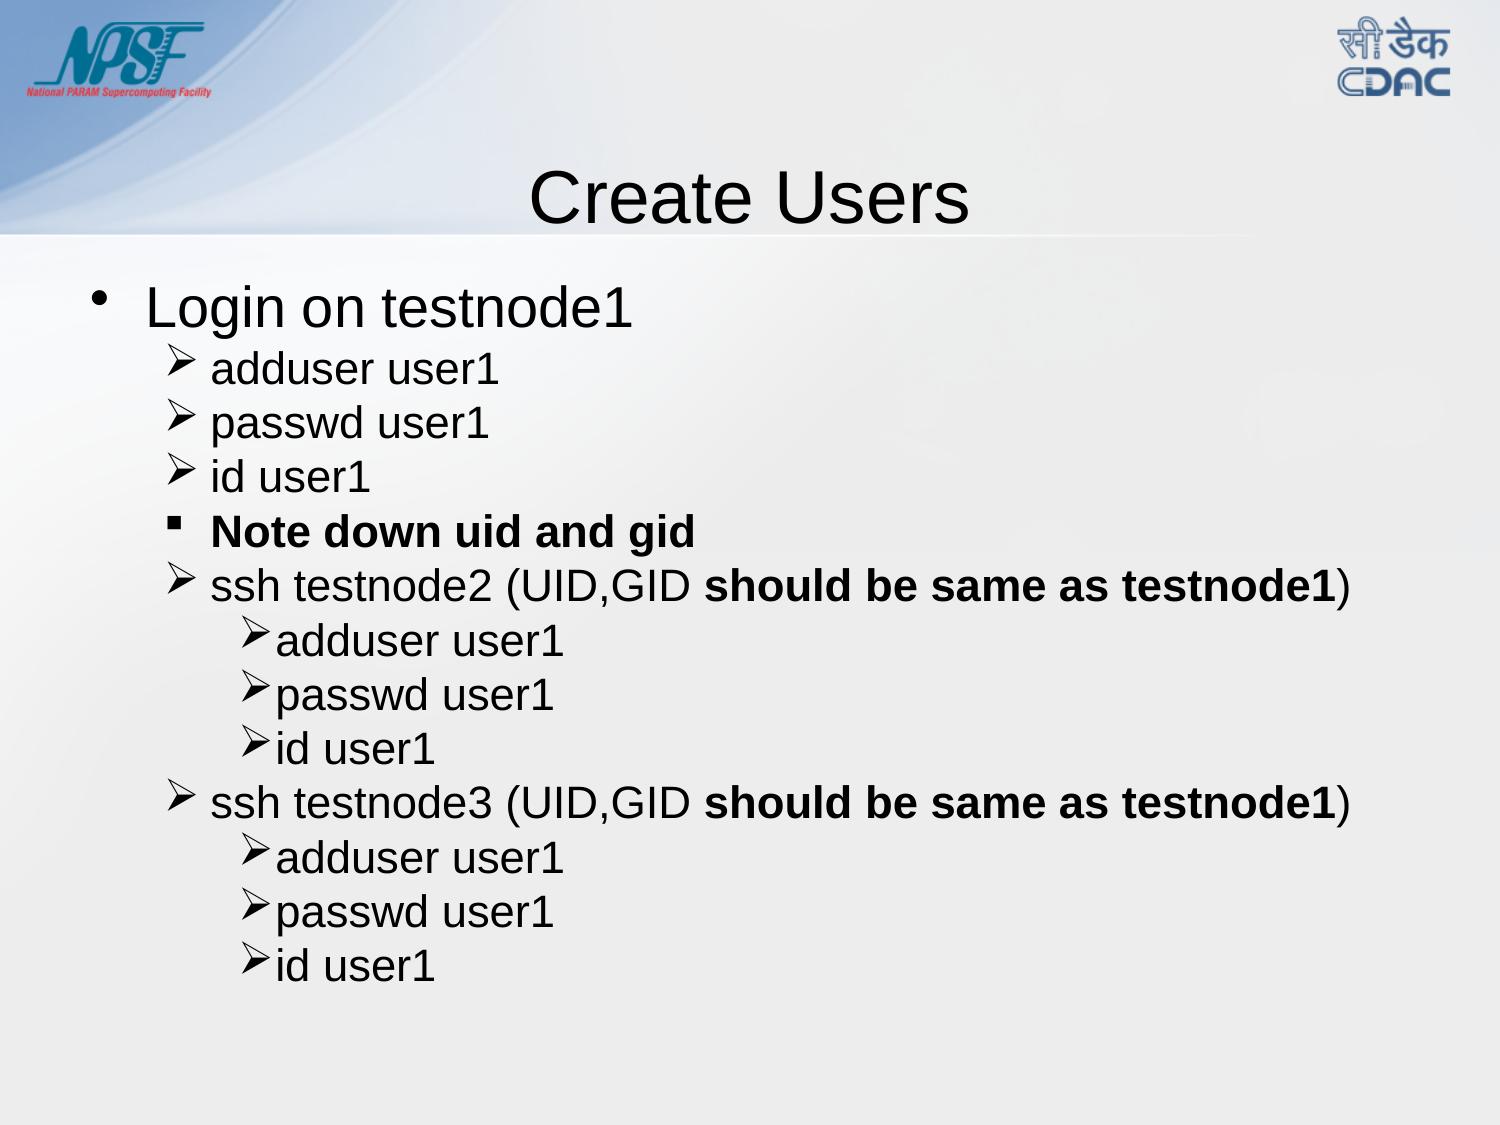

# Create Users
Login on testnode1
adduser user1
passwd user1
id user1
Note down uid and gid
ssh testnode2 (UID,GID should be same as testnode1)
adduser user1
passwd user1
id user1
ssh testnode3 (UID,GID should be same as testnode1)
adduser user1
passwd user1
id user1